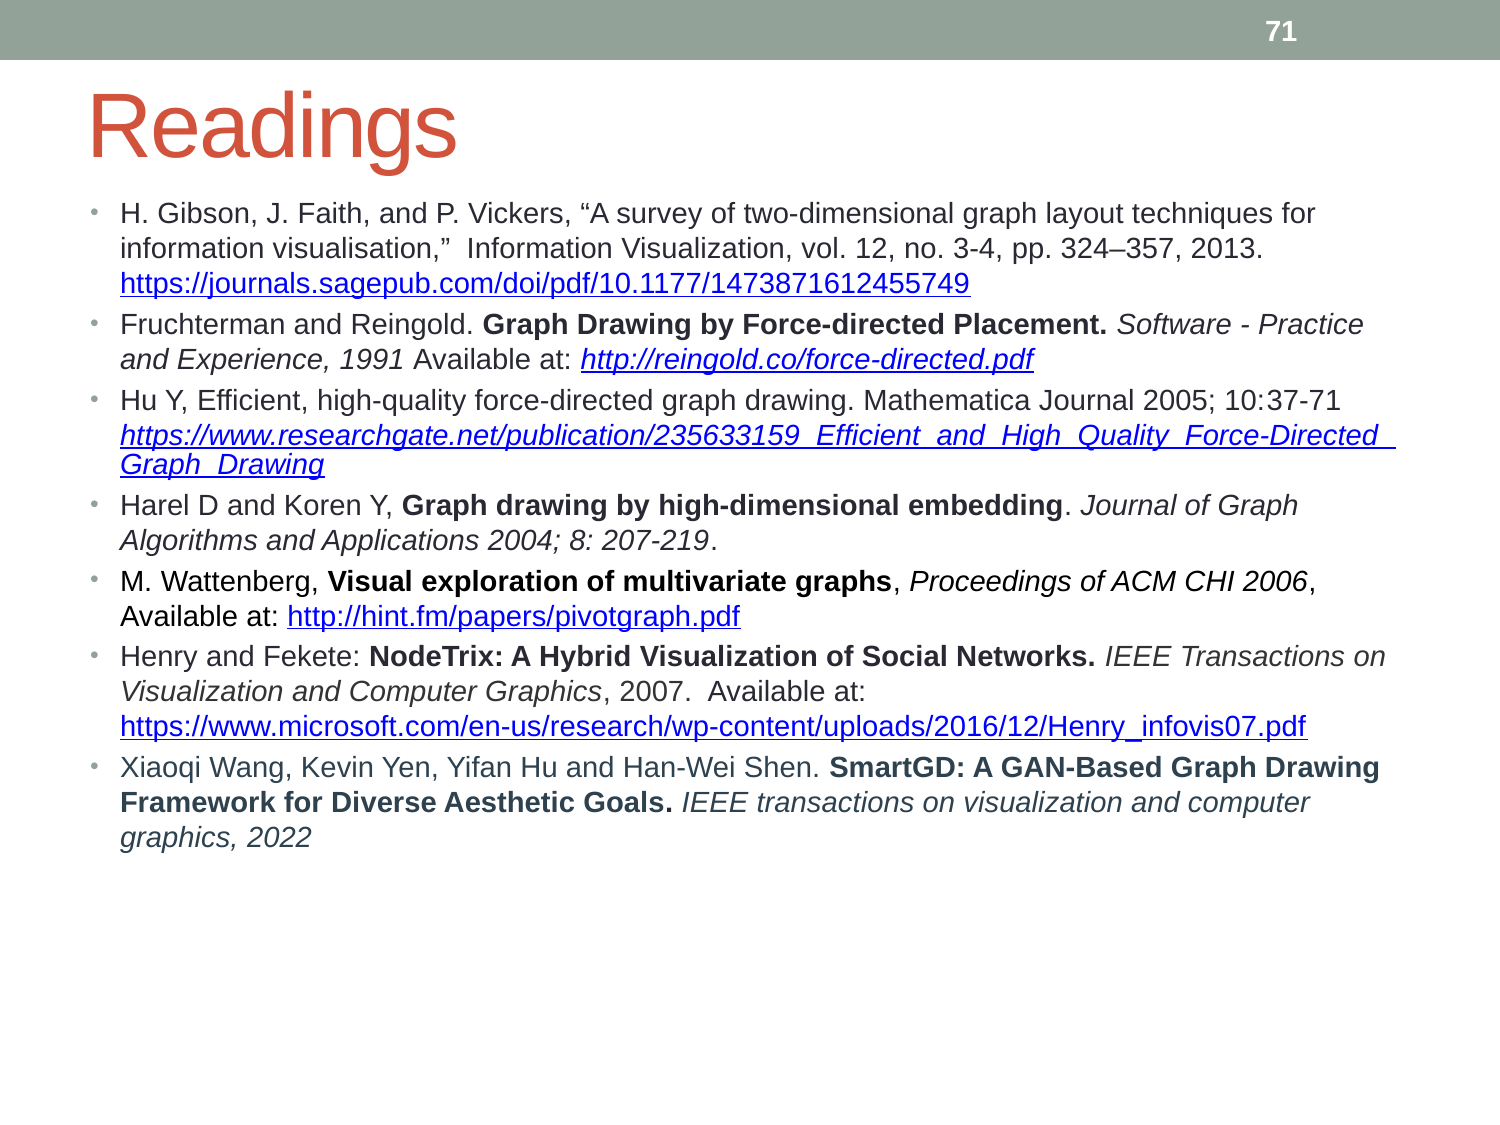

71
# Readings
H. Gibson, J. Faith, and P. Vickers, “A survey of two-dimensional graph layout techniques for information visualisation,”  Information Visualization, vol. 12, no. 3-4, pp. 324–357, 2013. https://journals.sagepub.com/doi/pdf/10.1177/1473871612455749
Fruchterman and Reingold. Graph Drawing by Force-directed Placement. Software - Practice and Experience, 1991 Available at: http://reingold.co/force-directed.pdf
Hu Y, Efficient, high-quality force-directed graph drawing. Mathematica Journal 2005; 10:37-71 https://www.researchgate.net/publication/235633159_Efficient_and_High_Quality_Force-Directed_Graph_Drawing
Harel D and Koren Y, Graph drawing by high-dimensional embedding. Journal of Graph Algorithms and Applications 2004; 8: 207-219.
M. Wattenberg, Visual exploration of multivariate graphs, Proceedings of ACM CHI 2006, Available at: http://hint.fm/papers/pivotgraph.pdf
Henry and Fekete: NodeTrix: A Hybrid Visualization of Social Networks. IEEE Transactions on Visualization and Computer Graphics, 2007.  Available at: https://www.microsoft.com/en-us/research/wp-content/uploads/2016/12/Henry_infovis07.pdf
Xiaoqi Wang, Kevin Yen, Yifan Hu and Han-Wei Shen. SmartGD: A GAN-Based Graph Drawing Framework for Diverse Aesthetic Goals. IEEE transactions on visualization and computer graphics, 2022